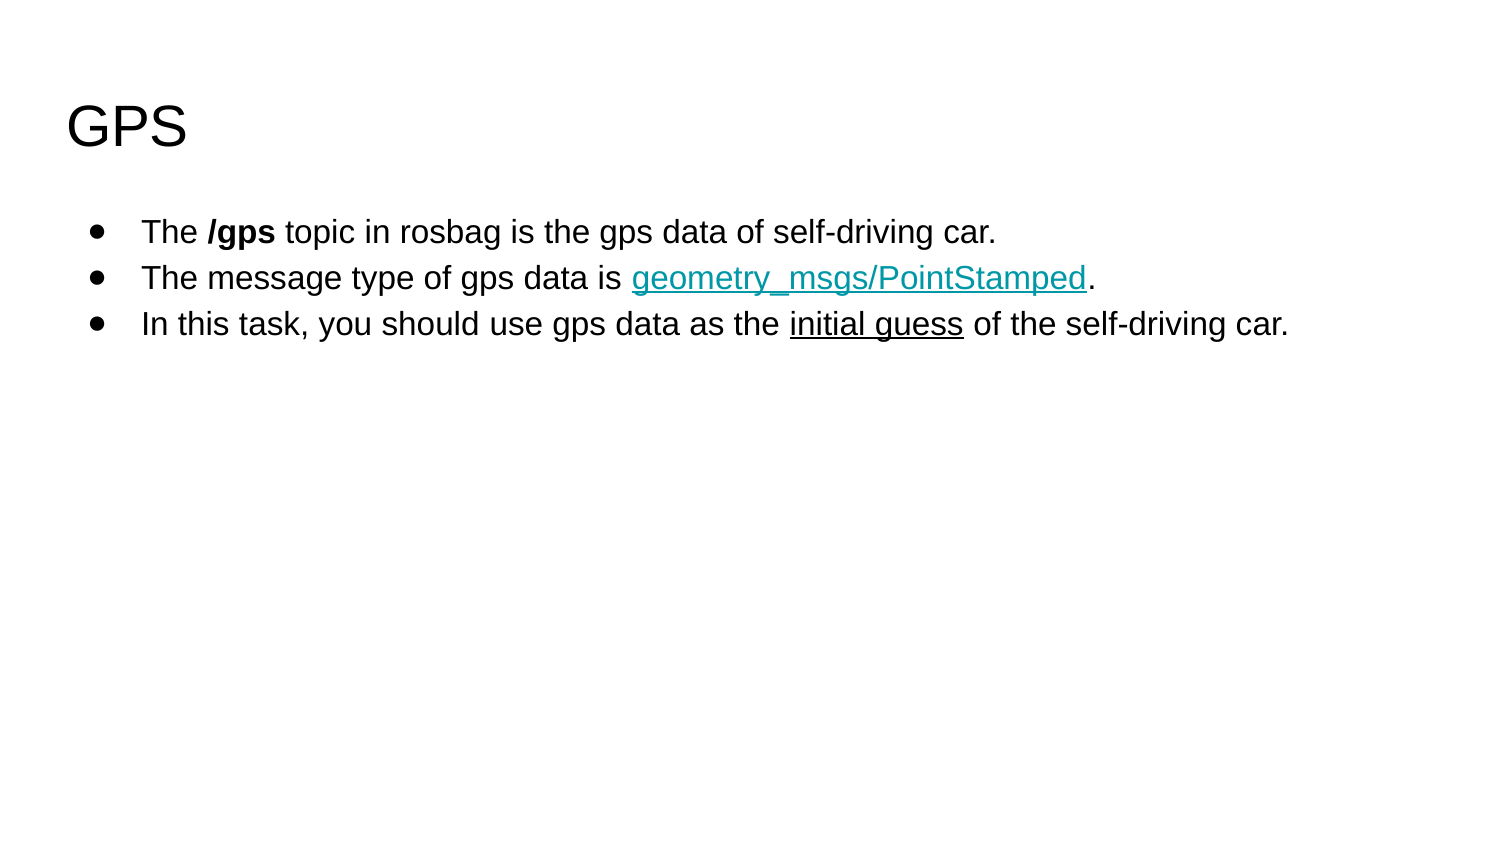

# GPS
The /gps topic in rosbag is the gps data of self-driving car.
The message type of gps data is geometry_msgs/PointStamped.
In this task, you should use gps data as the initial guess of the self-driving car.